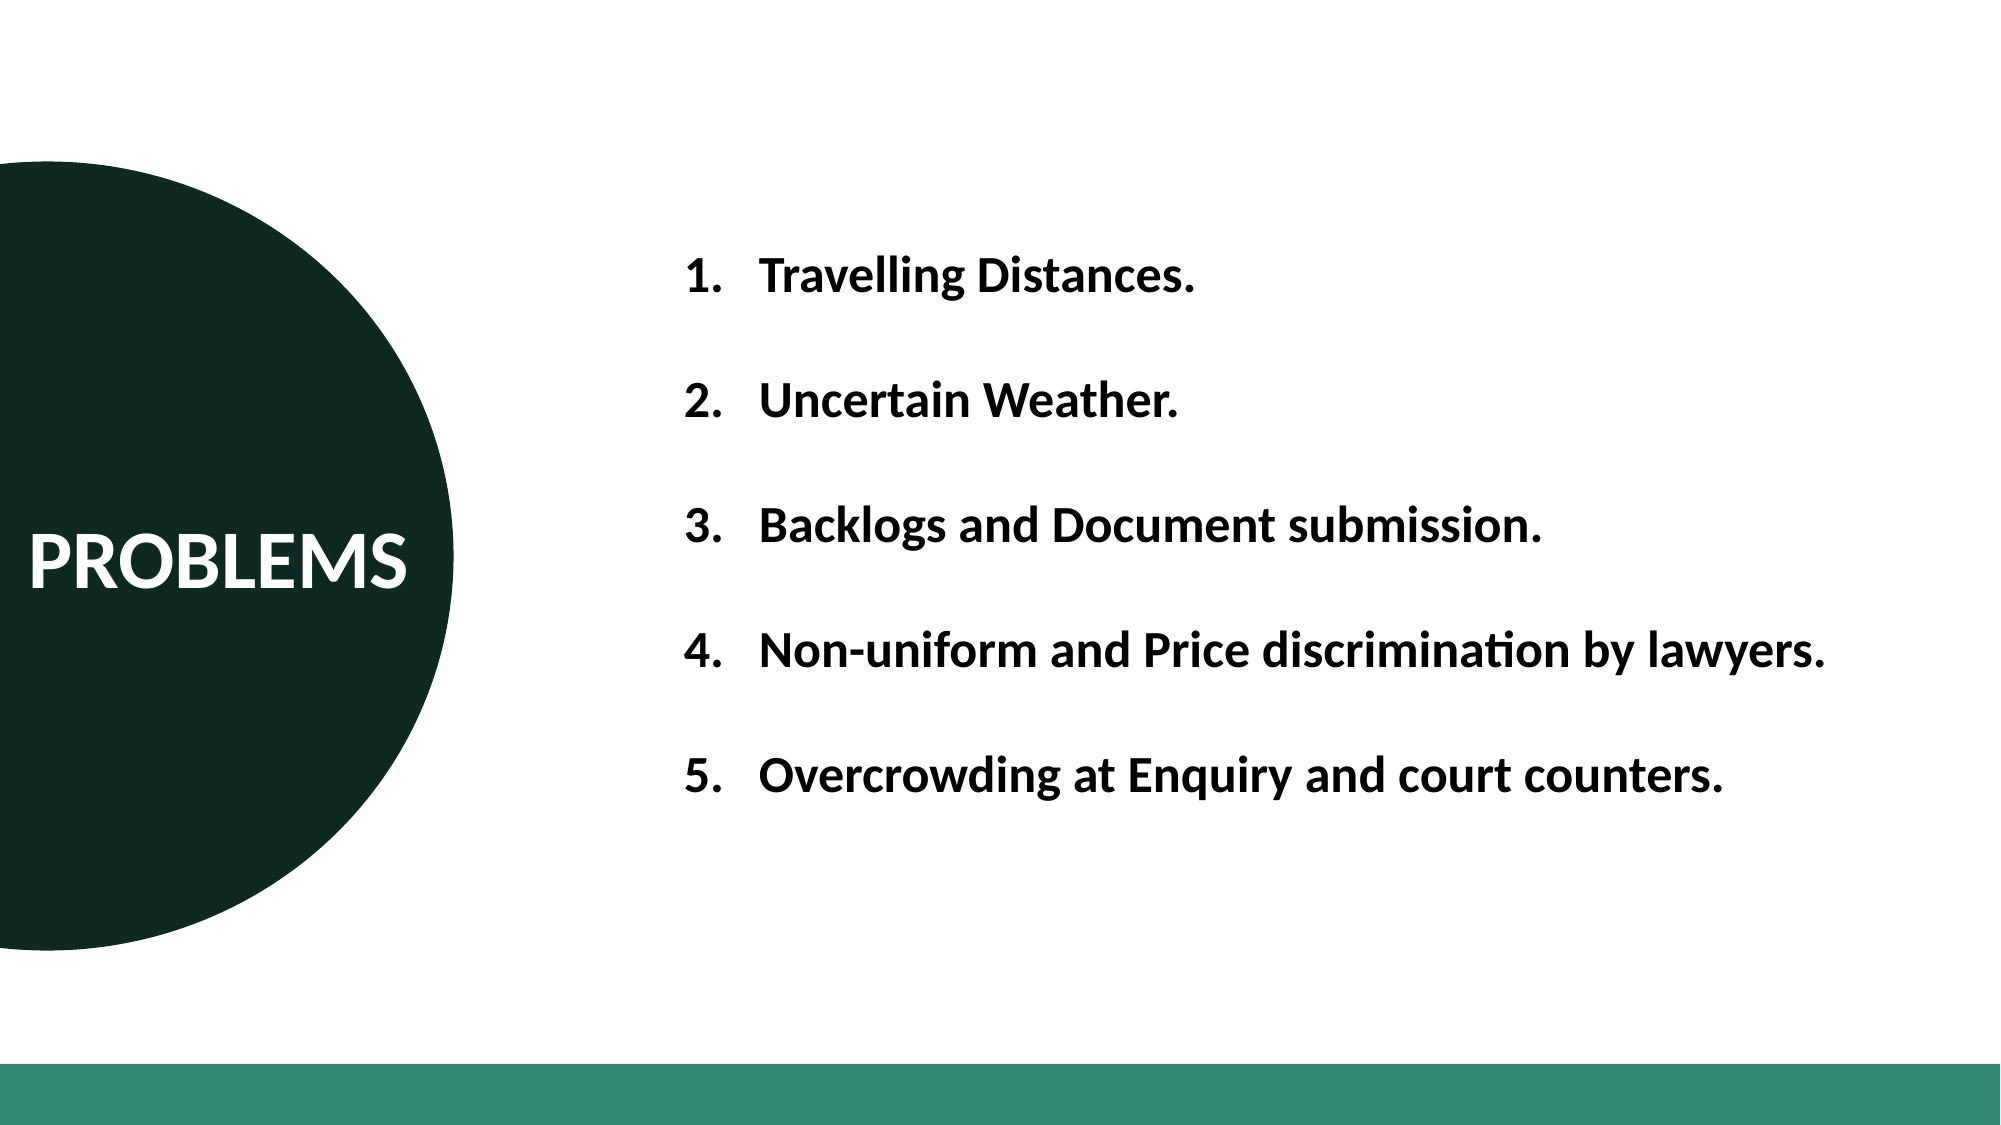

Travelling Distances.

Uncertain Weather.

Backlogs and Document submission.

Non-uniform and Price discrimination by lawyers.

Overcrowding at Enquiry and court counters.

PROBLEMS